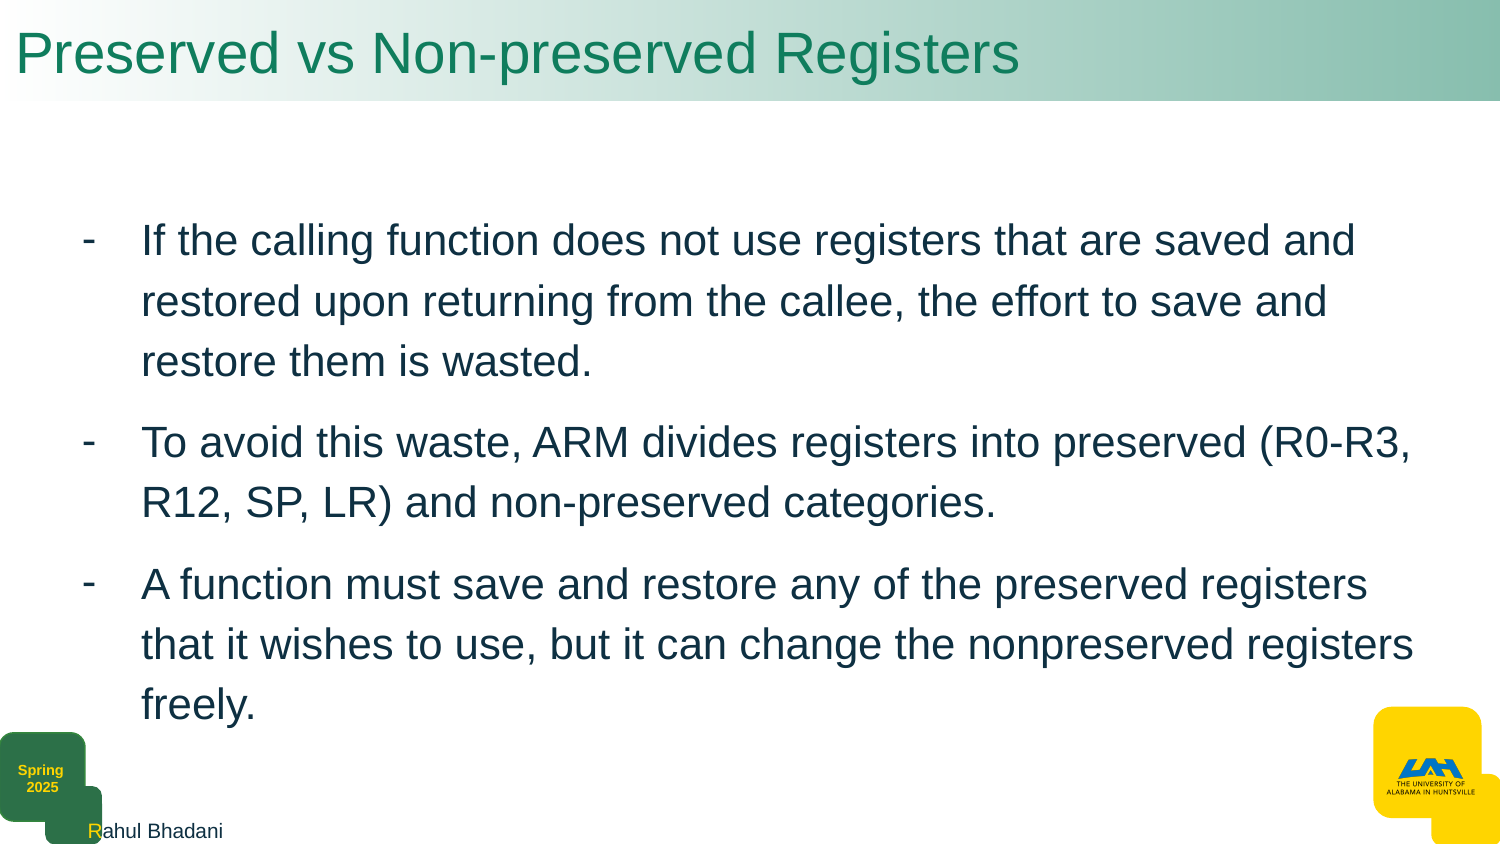

# Preserved vs Non-preserved Registers
If the calling function does not use registers that are saved and restored upon returning from the callee, the effort to save and restore them is wasted.
To avoid this waste, ARM divides registers into preserved (R0-R3, R12, SP, LR) and non-preserved categories.
A function must save and restore any of the preserved registers that it wishes to use, but it can change the nonpreserved registers freely.